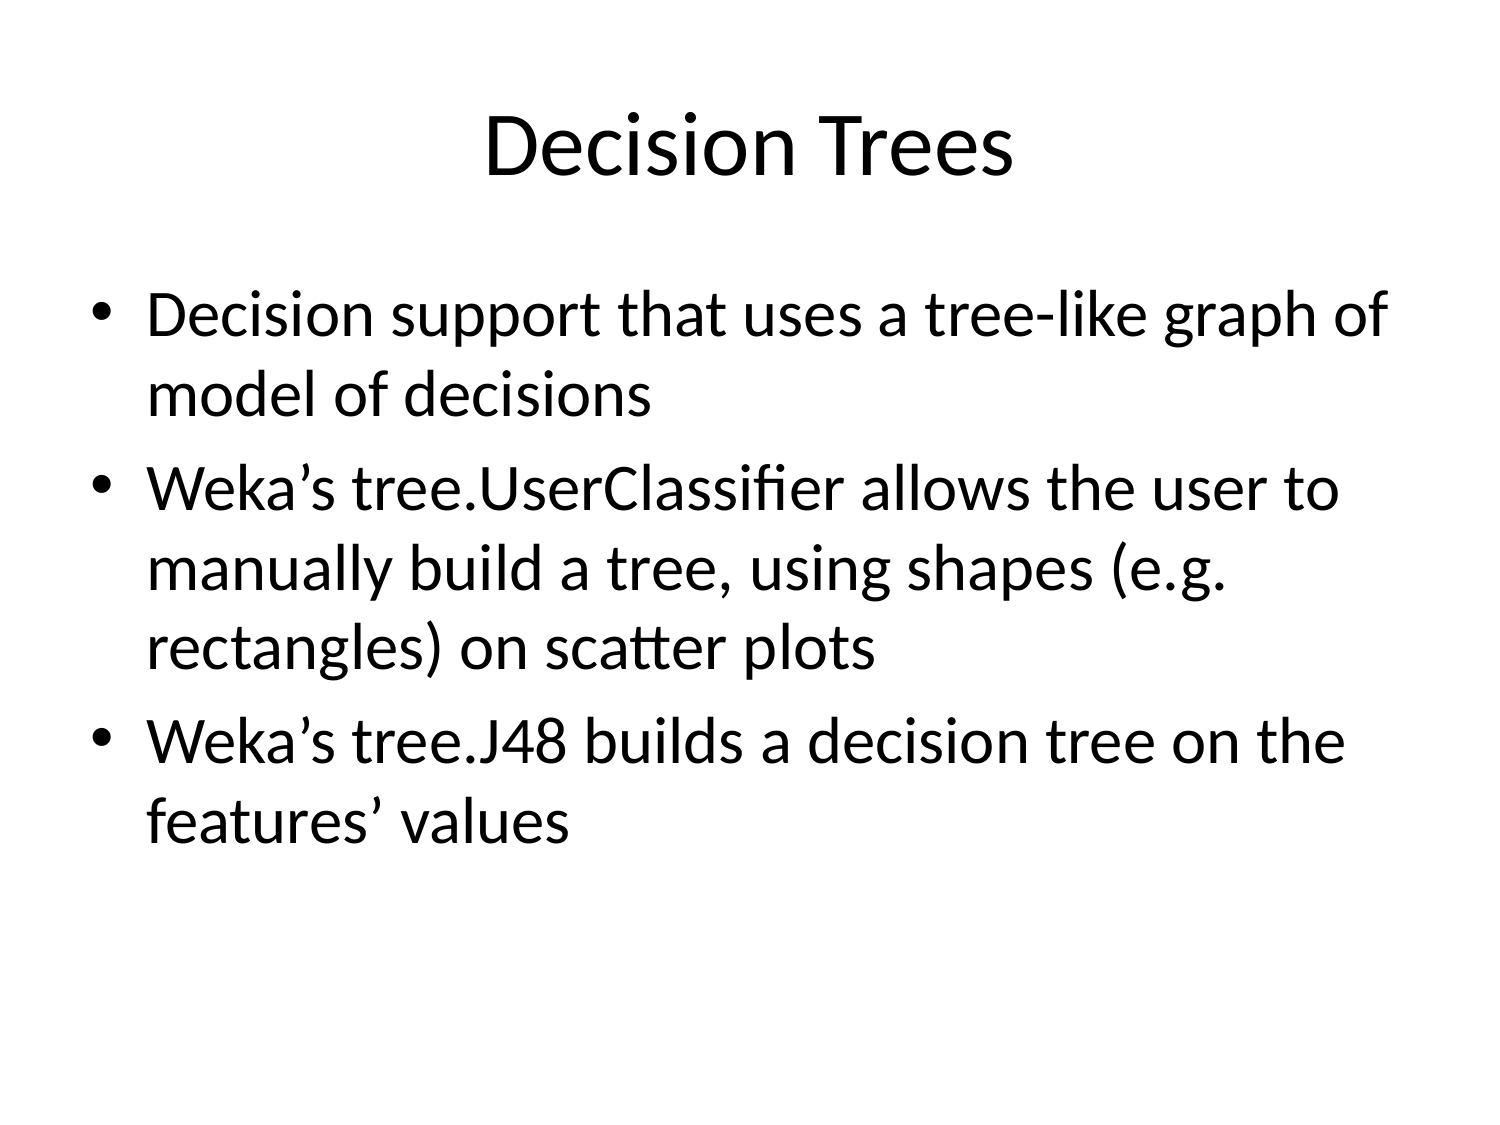

# Decision Trees
Decision support that uses a tree-like graph of model of decisions
Weka’s tree.UserClassifier allows the user to manually build a tree, using shapes (e.g. rectangles) on scatter plots
Weka’s tree.J48 builds a decision tree on the features’ values